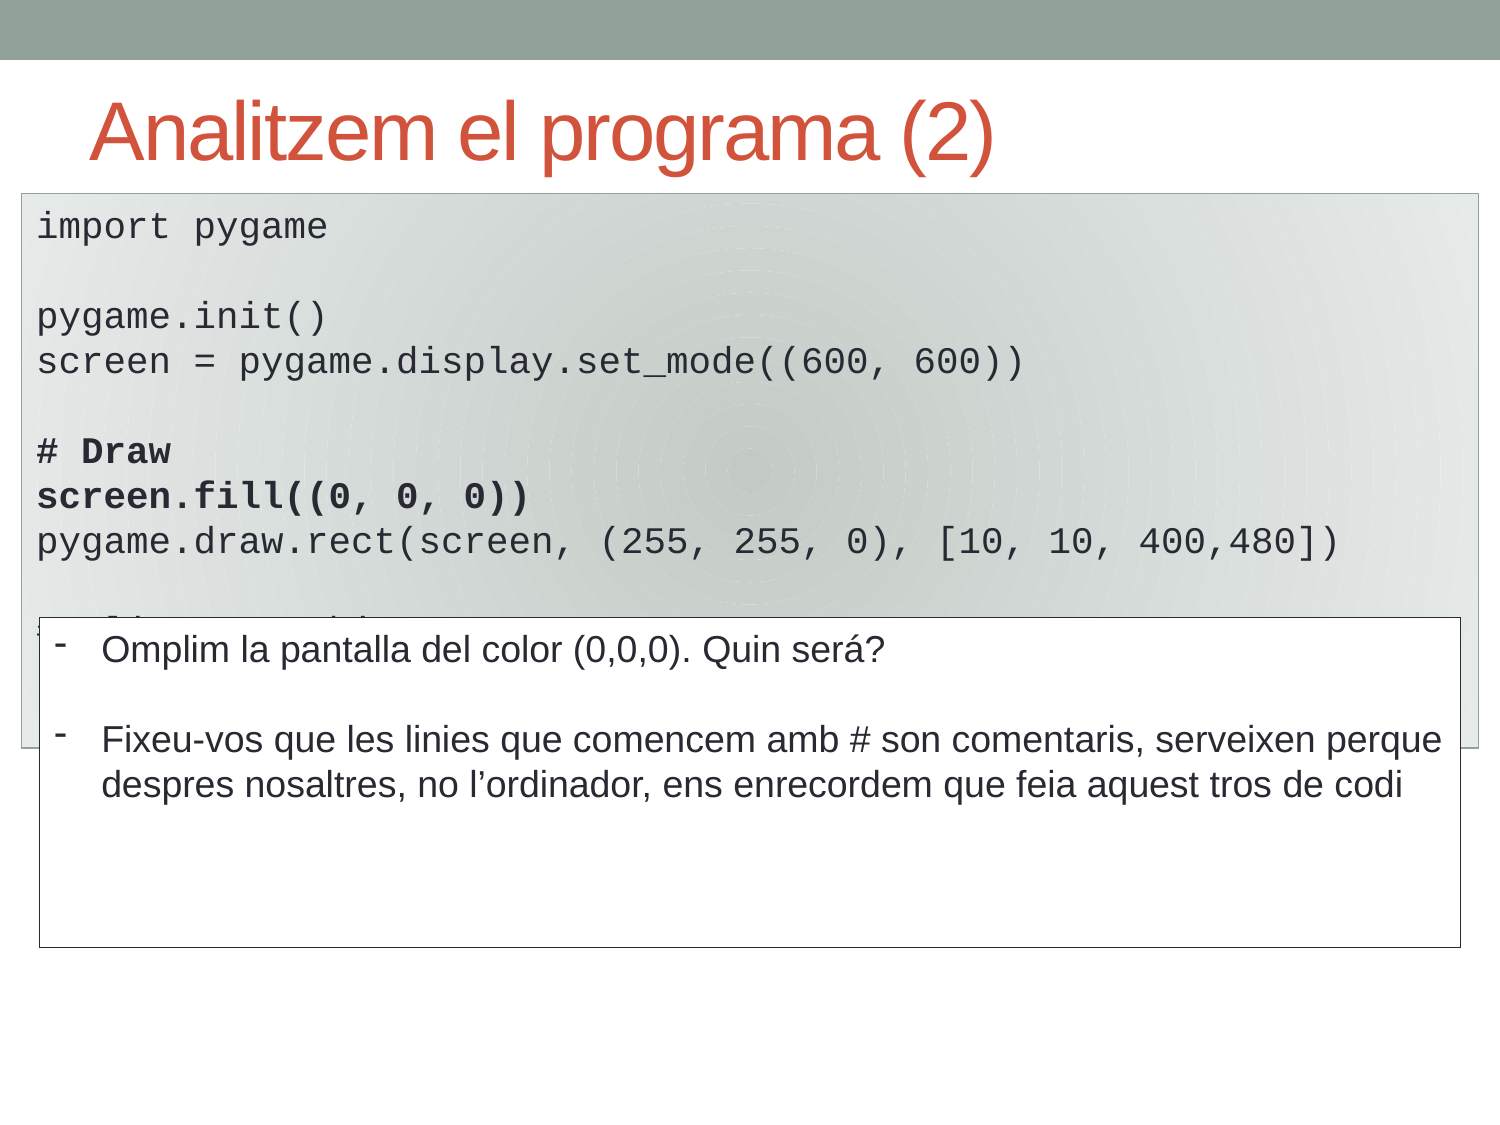

Analitzem el programa (2)
import pygame

pygame.init()
screen = pygame.display.set_mode((600, 600))

# Draw
screen.fill((0, 0, 0))
pygame.draw.rect(screen, (255, 255, 0), [10, 10, 400,480])

# Blit everything
pygame.display.flip()

Omplim la pantalla del color (0,0,0). Quin será?

Fixeu-vos que les linies que comencem amb # son comentaris, serveixen perque despres nosaltres, no l’ordinador, ens enrecordem que feia aquest tros de codi